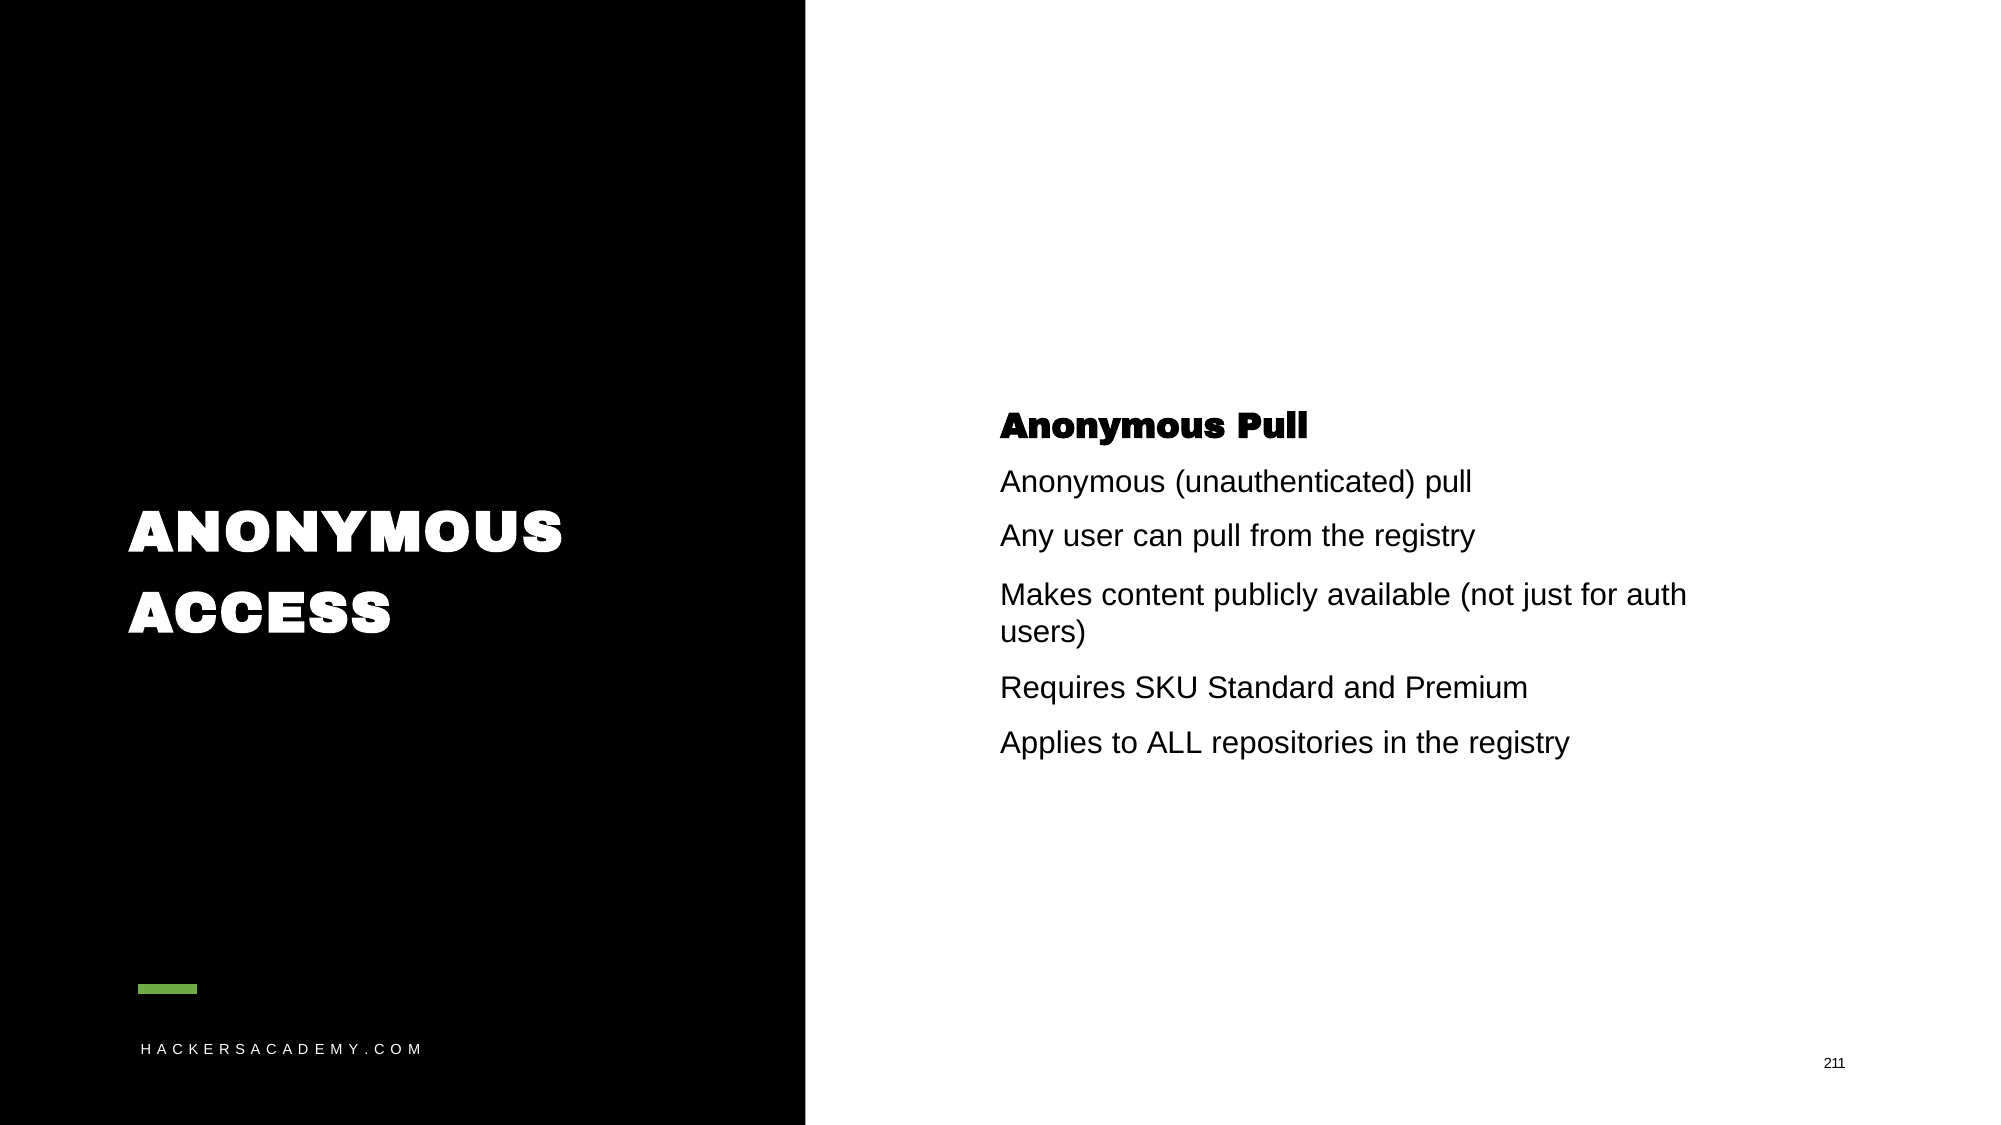

# Anonymous Pull Anonymous (unauthenticated) pull Any user can pull from the registry
ANONYMOUS ACCESS
Makes content publicly available (not just for auth users)
Requires SKU Standard and Premium
Applies to ALL repositories in the registry
H A C K E R S A C A D E M Y . C O M
211